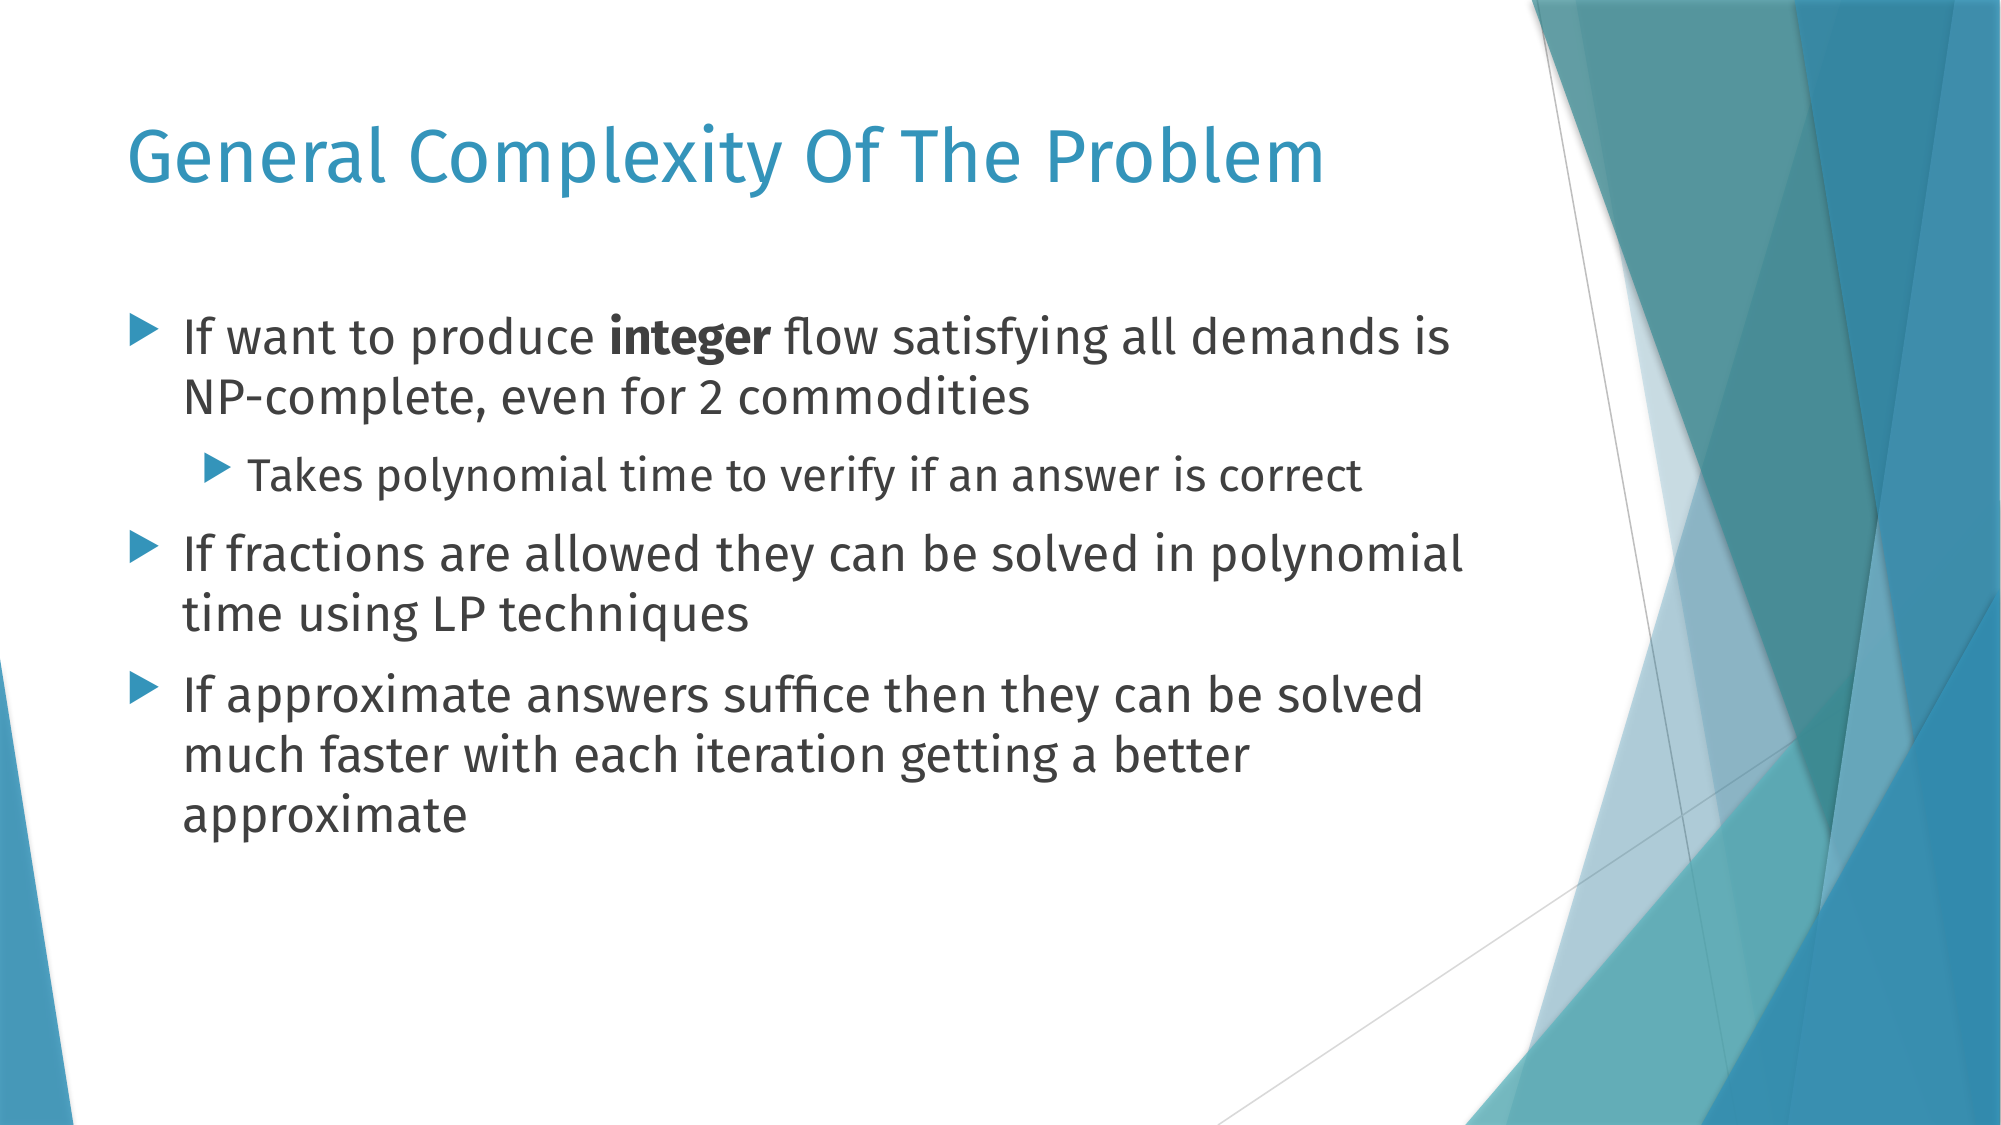

# General Complexity Of The Problem
If want to produce integer flow satisfying all demands is NP-complete, even for 2 commodities
Takes polynomial time to verify if an answer is correct
If fractions are allowed they can be solved in polynomial time using LP techniques
If approximate answers suffice then they can be solved much faster with each iteration getting a better approximate